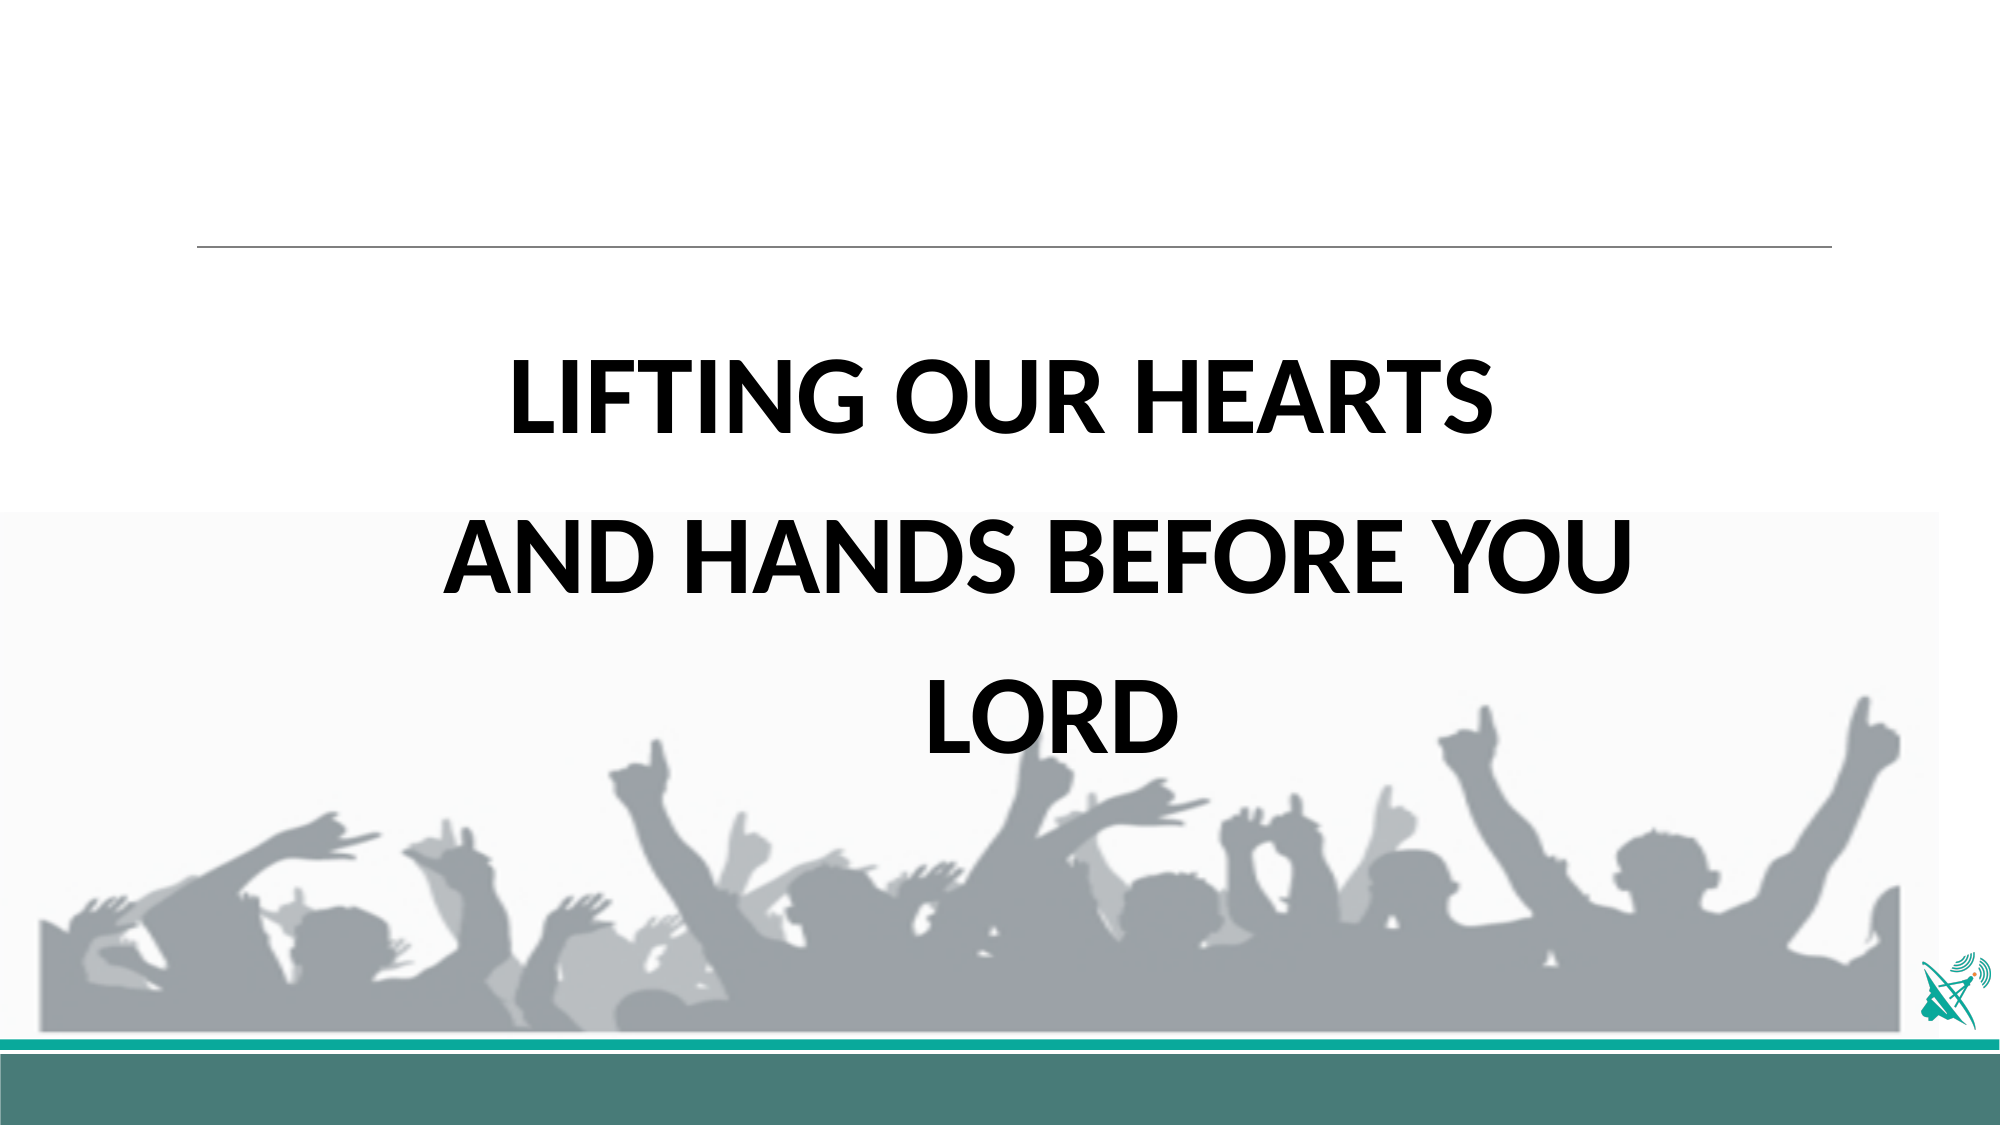

#
LIFTING OUR HEARTS
AND HANDS BEFORE YOU
LORD